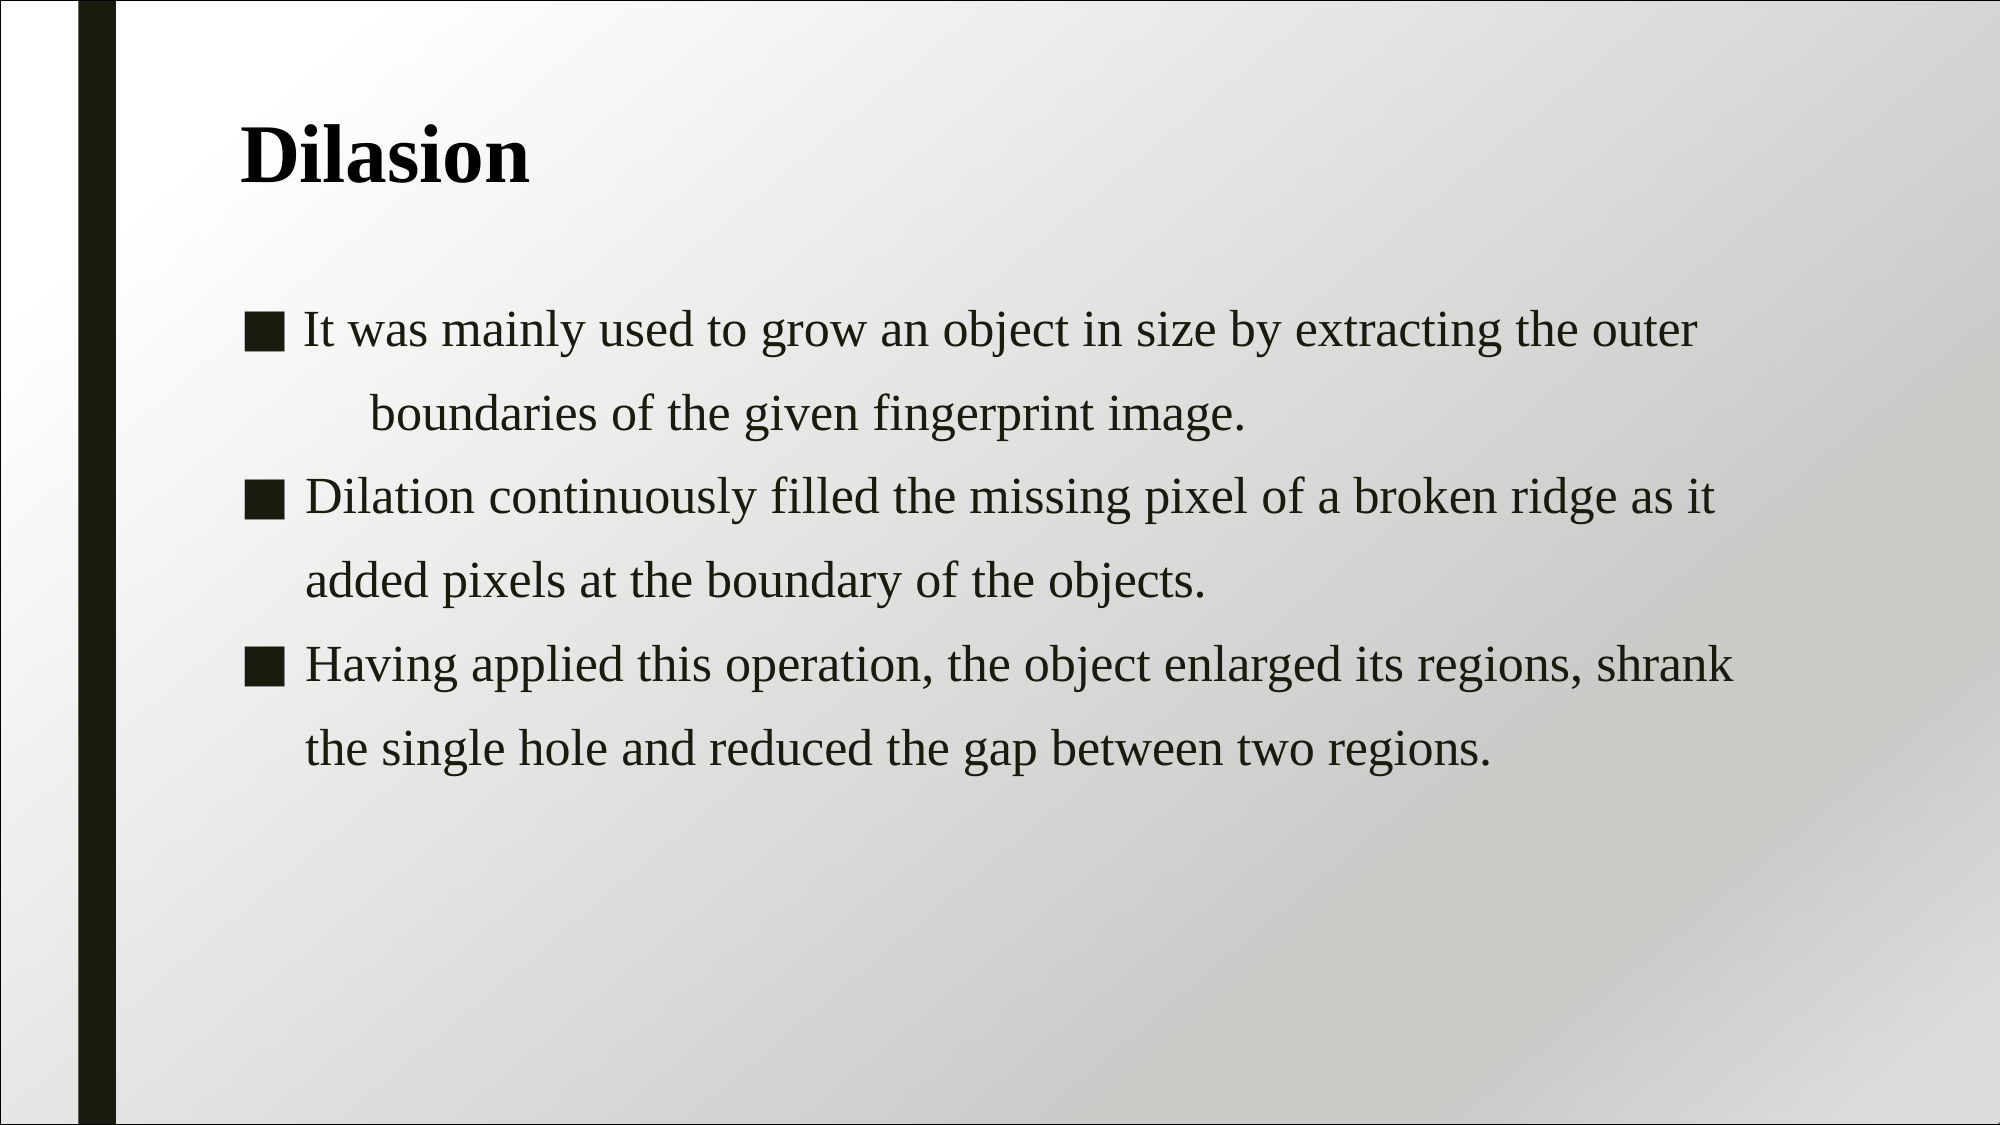

Dilasion

It was mainly used to grow an object in size by extracting the outer 	boundaries of the given fingerprint image.
Dilation continuously filled the missing pixel of a broken ridge as it added pixels at the boundary of the objects.
Having applied this operation, the object enlarged its regions, shrank the single hole and reduced the gap between two regions.